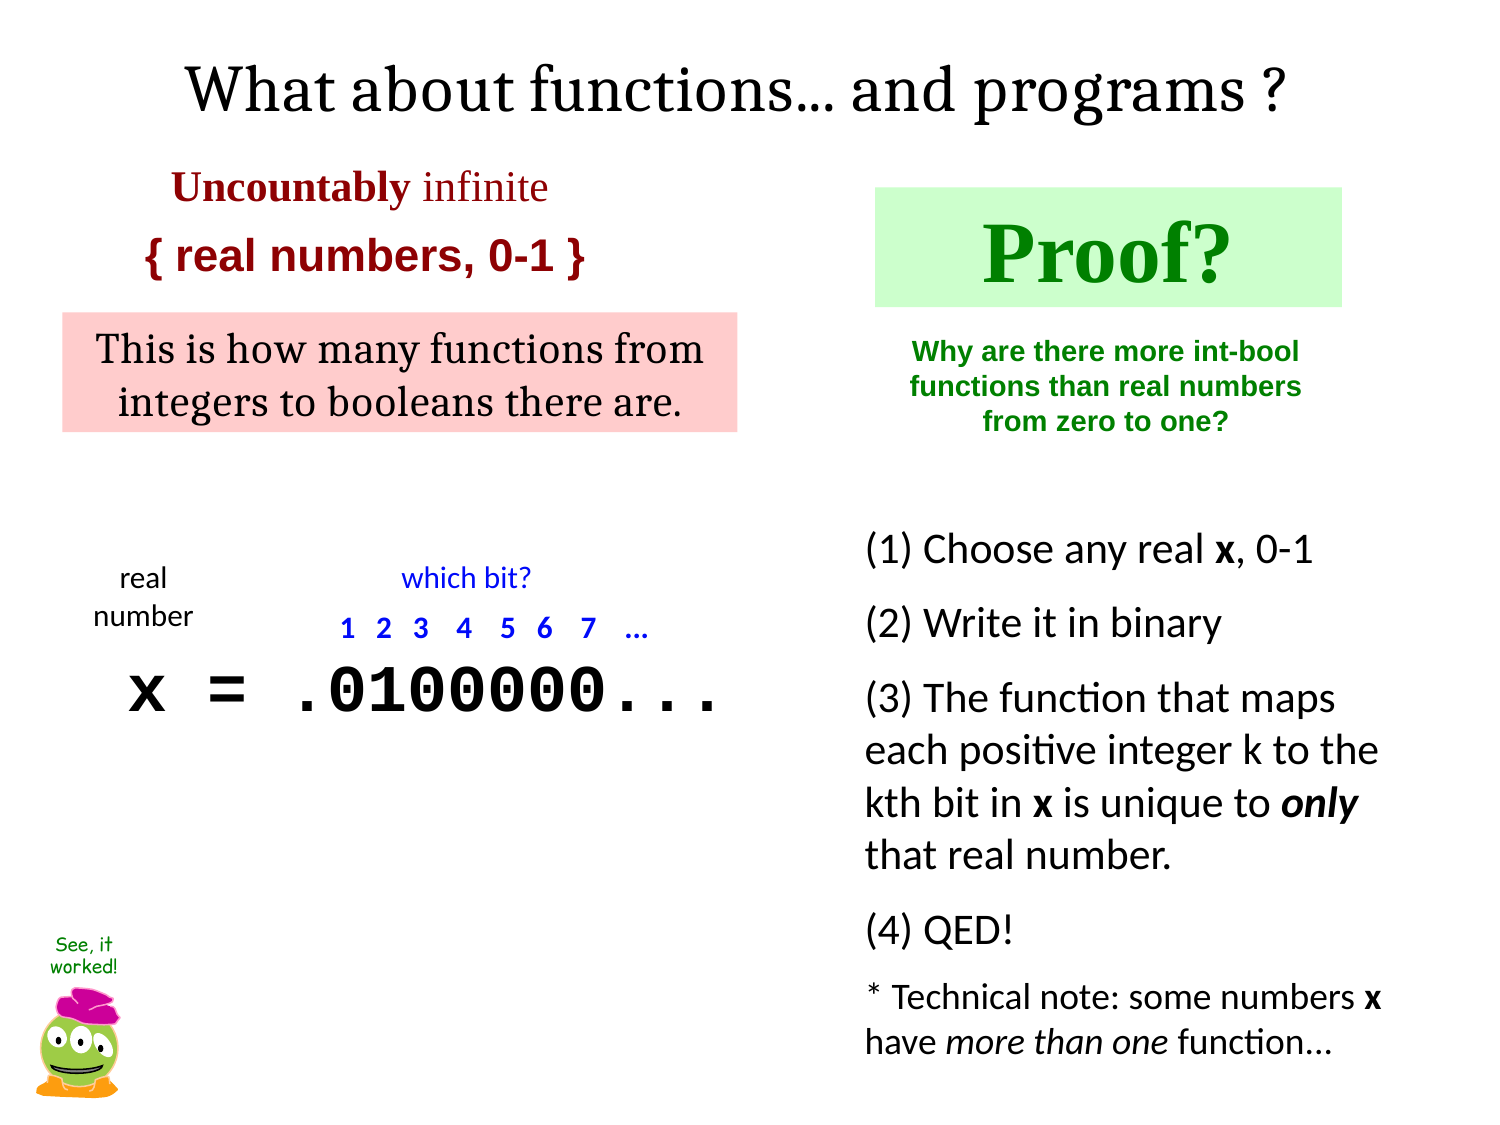

What about functions... and programs ?
Uncountably infinite
Proof?
{ real numbers, 0-1 }
This is how many functions from integers to booleans there are.
Why are there more int-bool functions than real numbers from zero to one?
(1) Choose any real x, 0-1
(2) Write it in binary
(3) The function that maps each positive integer k to the kth bit in x is unique to only that real number.
(4) QED!
* Technical note: some numbers x have more than one function...
real number
which bit?
1   2   3    4    5   6    7    ...
x = .0100000...
See, it worked!